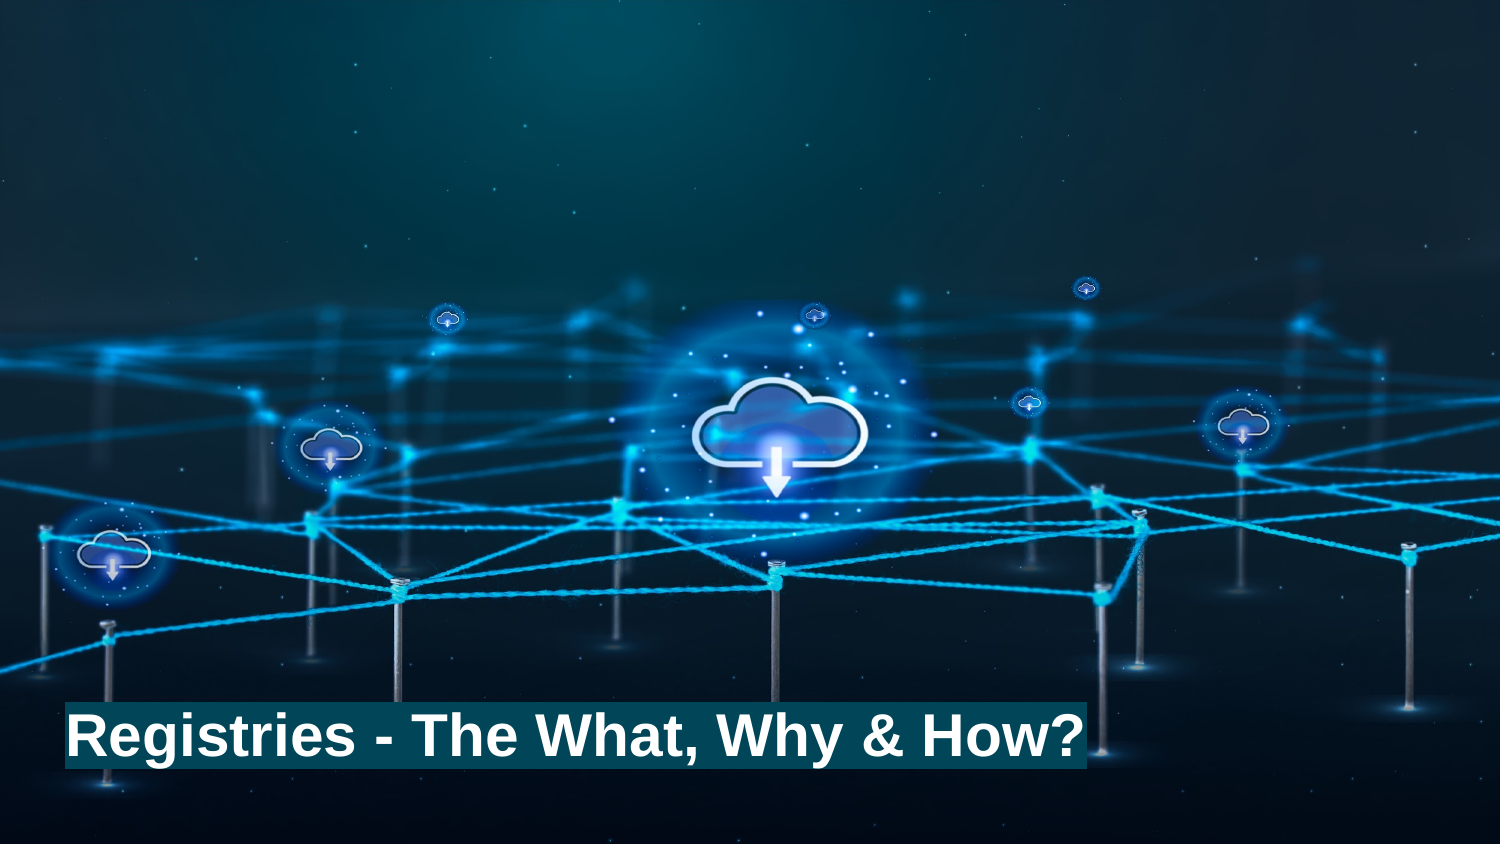

Registries - The What, Why & How?